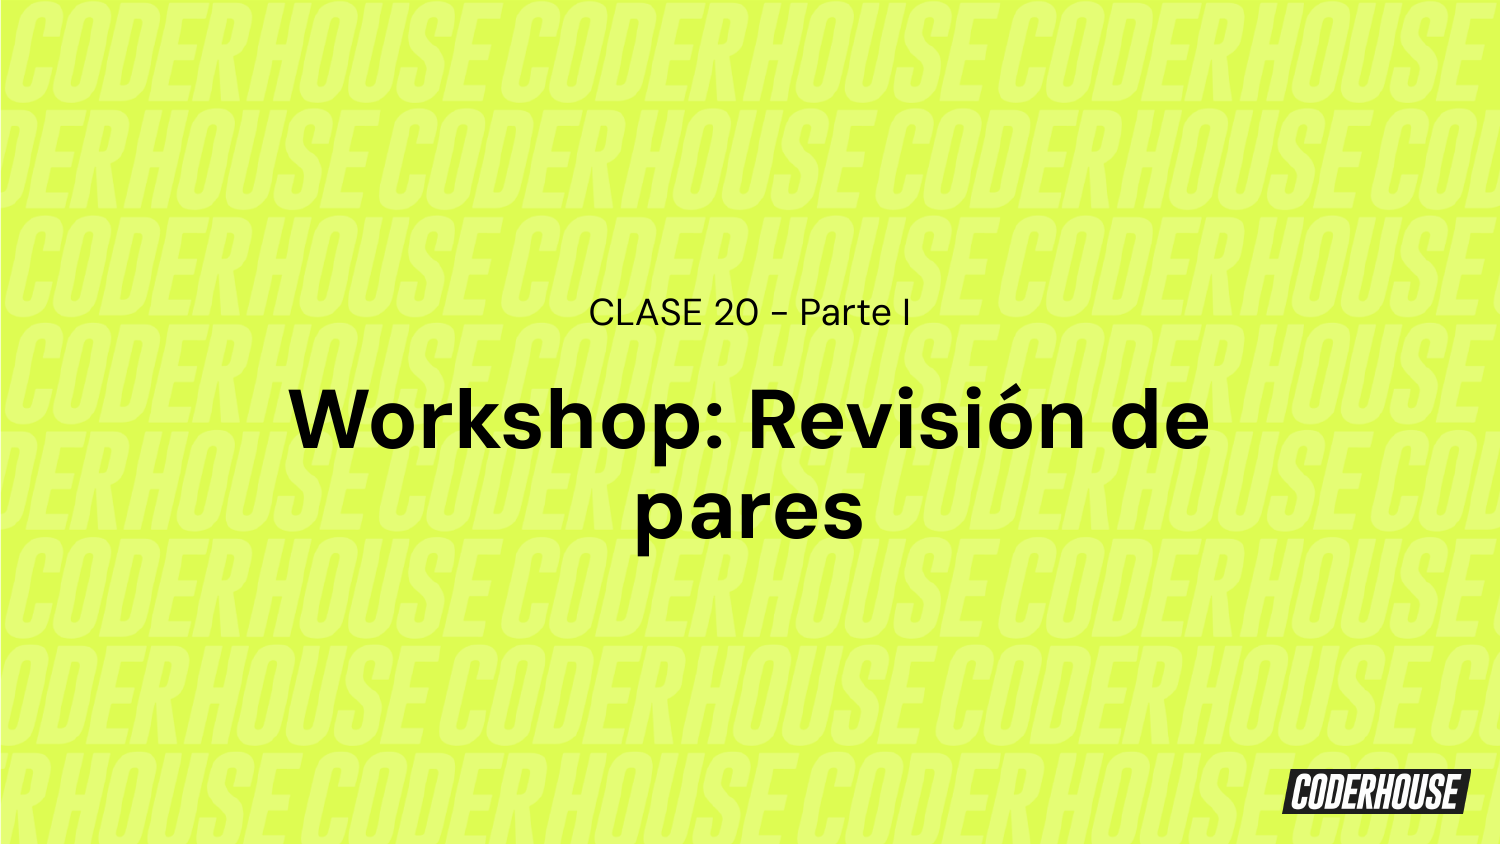

CLASE 20 - Parte I
Workshop: Revisión de pares